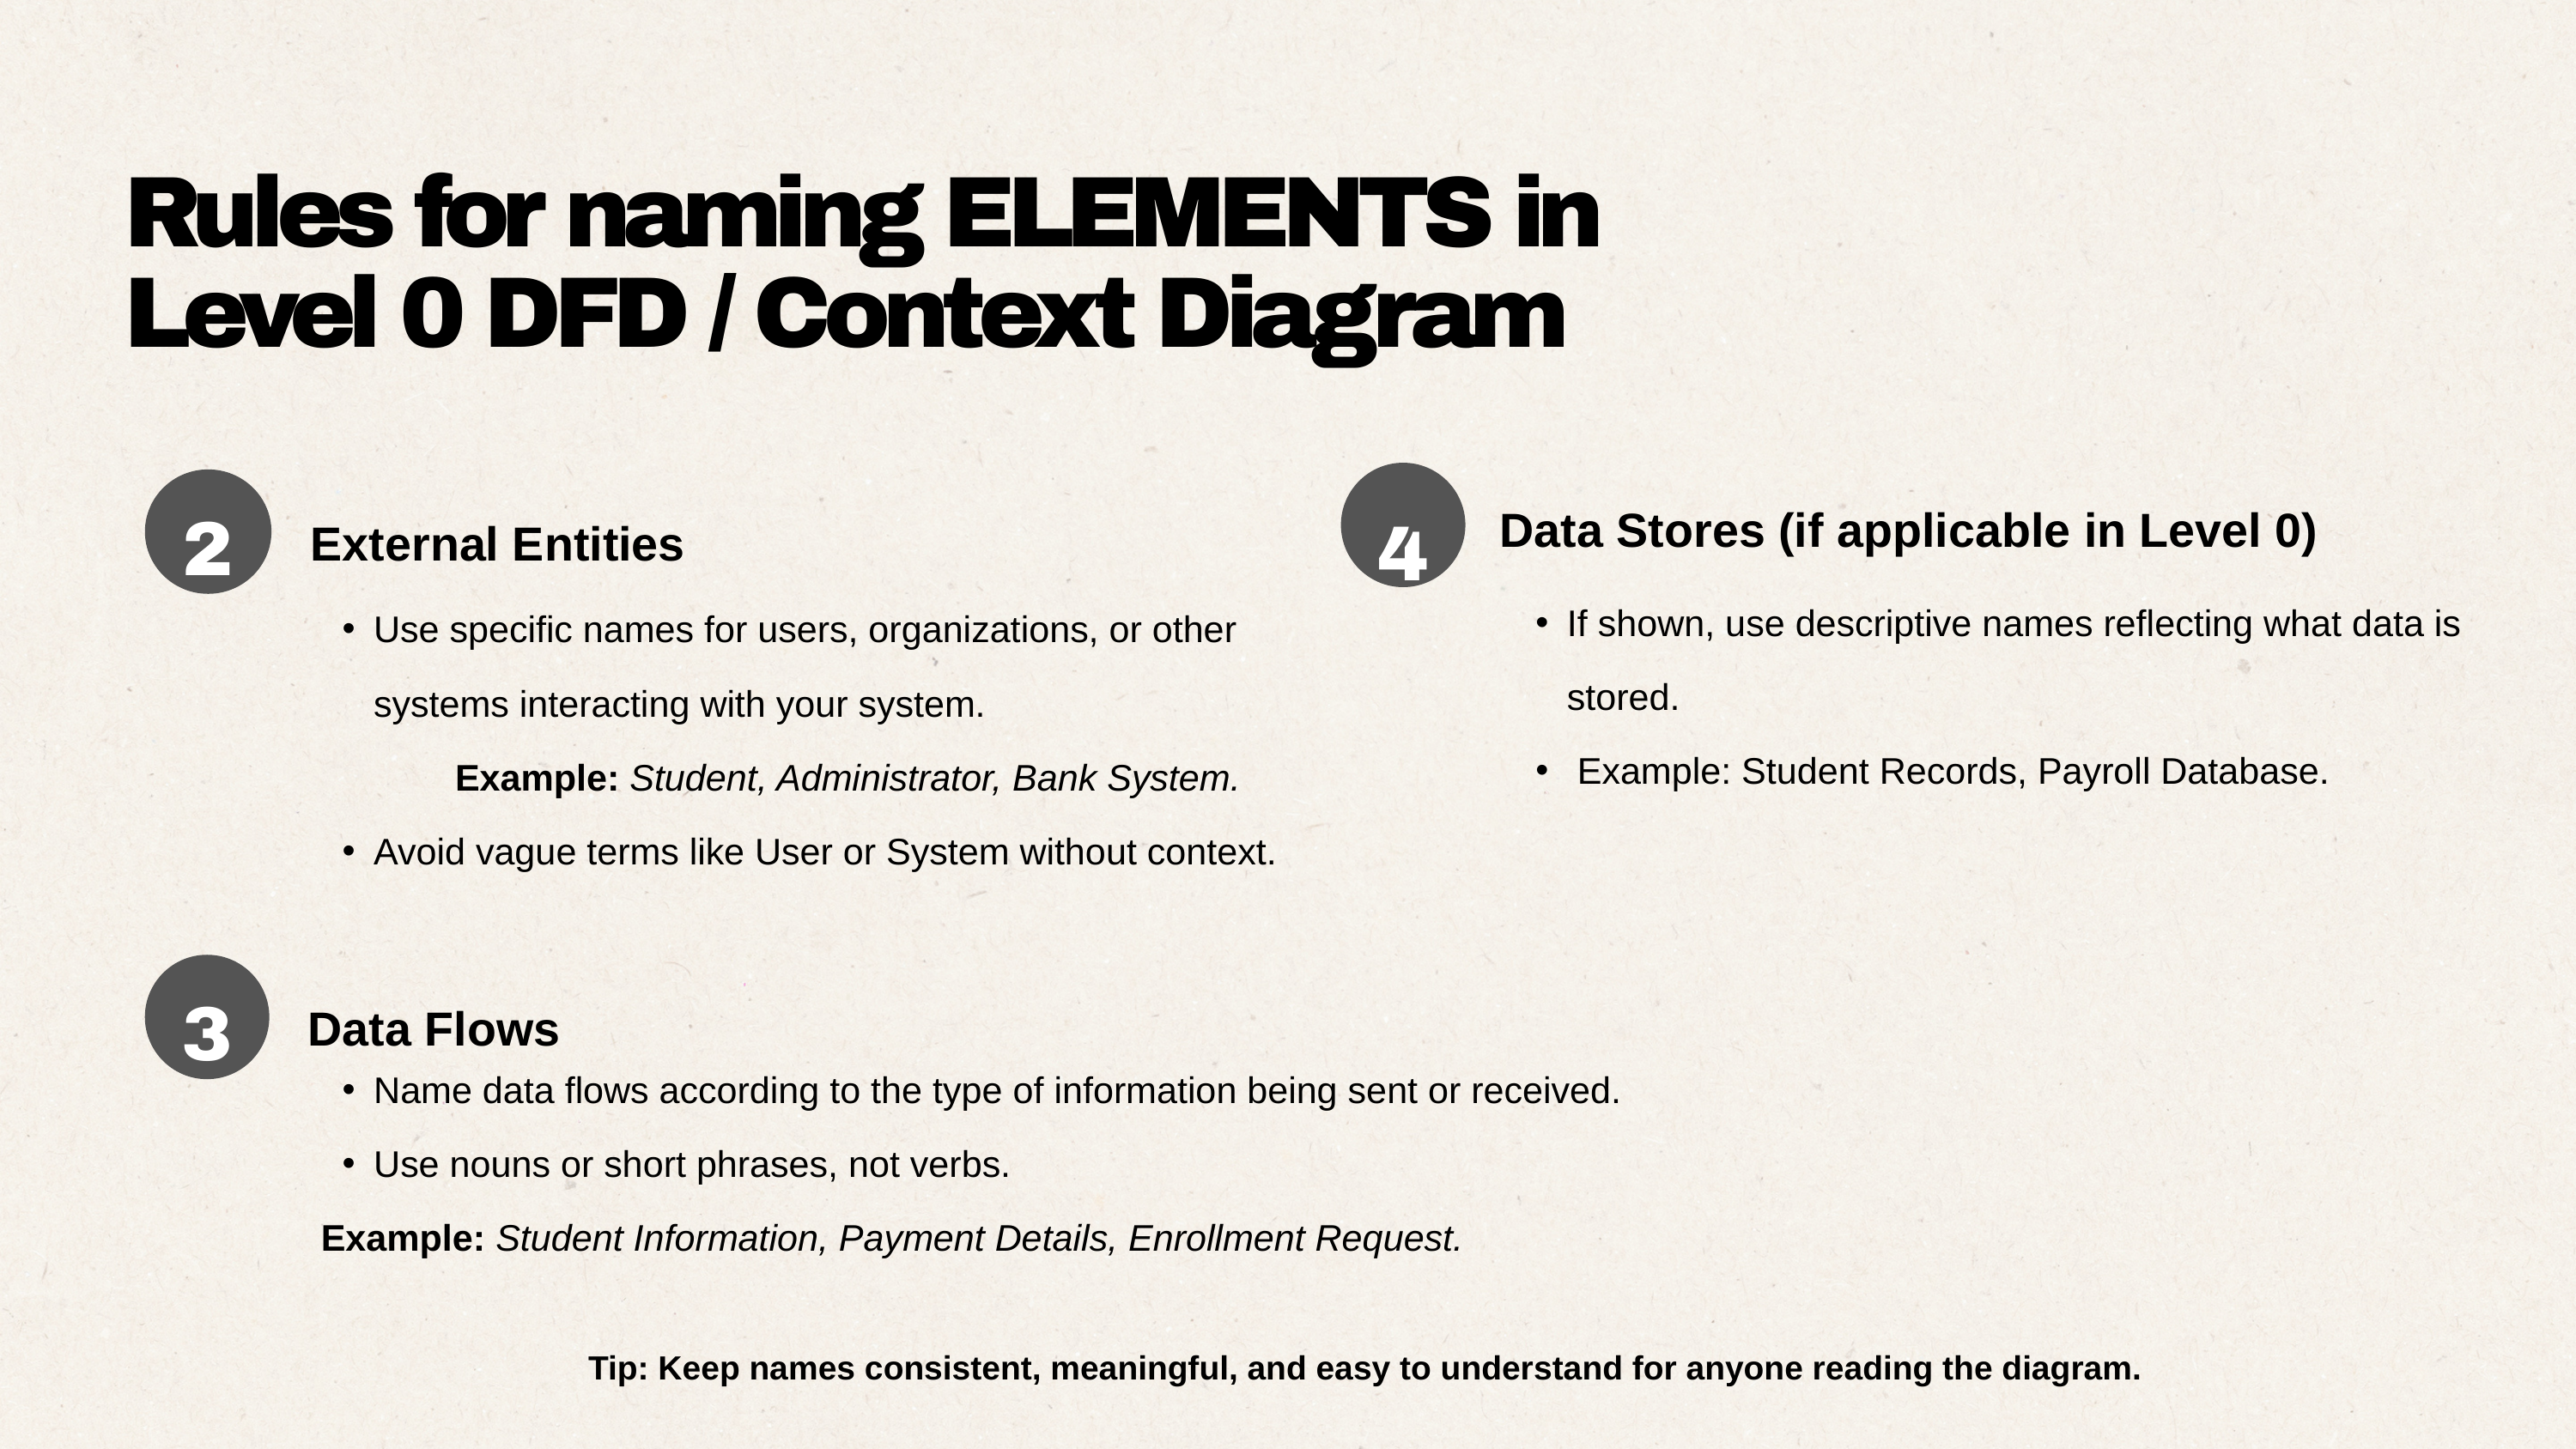

Rules for naming ELEMENTS in Level 0 DFD / Context Diagram
2

4
Data Stores (if applicable in Level 0)
If shown, use descriptive names reflecting what data is stored.
 Example: Student Records, Payroll Database.

External Entities

Use specific names for users, organizations, or other systems interacting with your system.
              Example: Student, Administrator, Bank System.
Avoid vague terms like User or System without context.
3

Data Flows
Name data flows according to the type of information being sent or received.
Use nouns or short phrases, not verbs.
 Example: Student Information, Payment Details, Enrollment Request.

Tip: Keep names consistent, meaningful, and easy to understand for anyone reading the diagram.